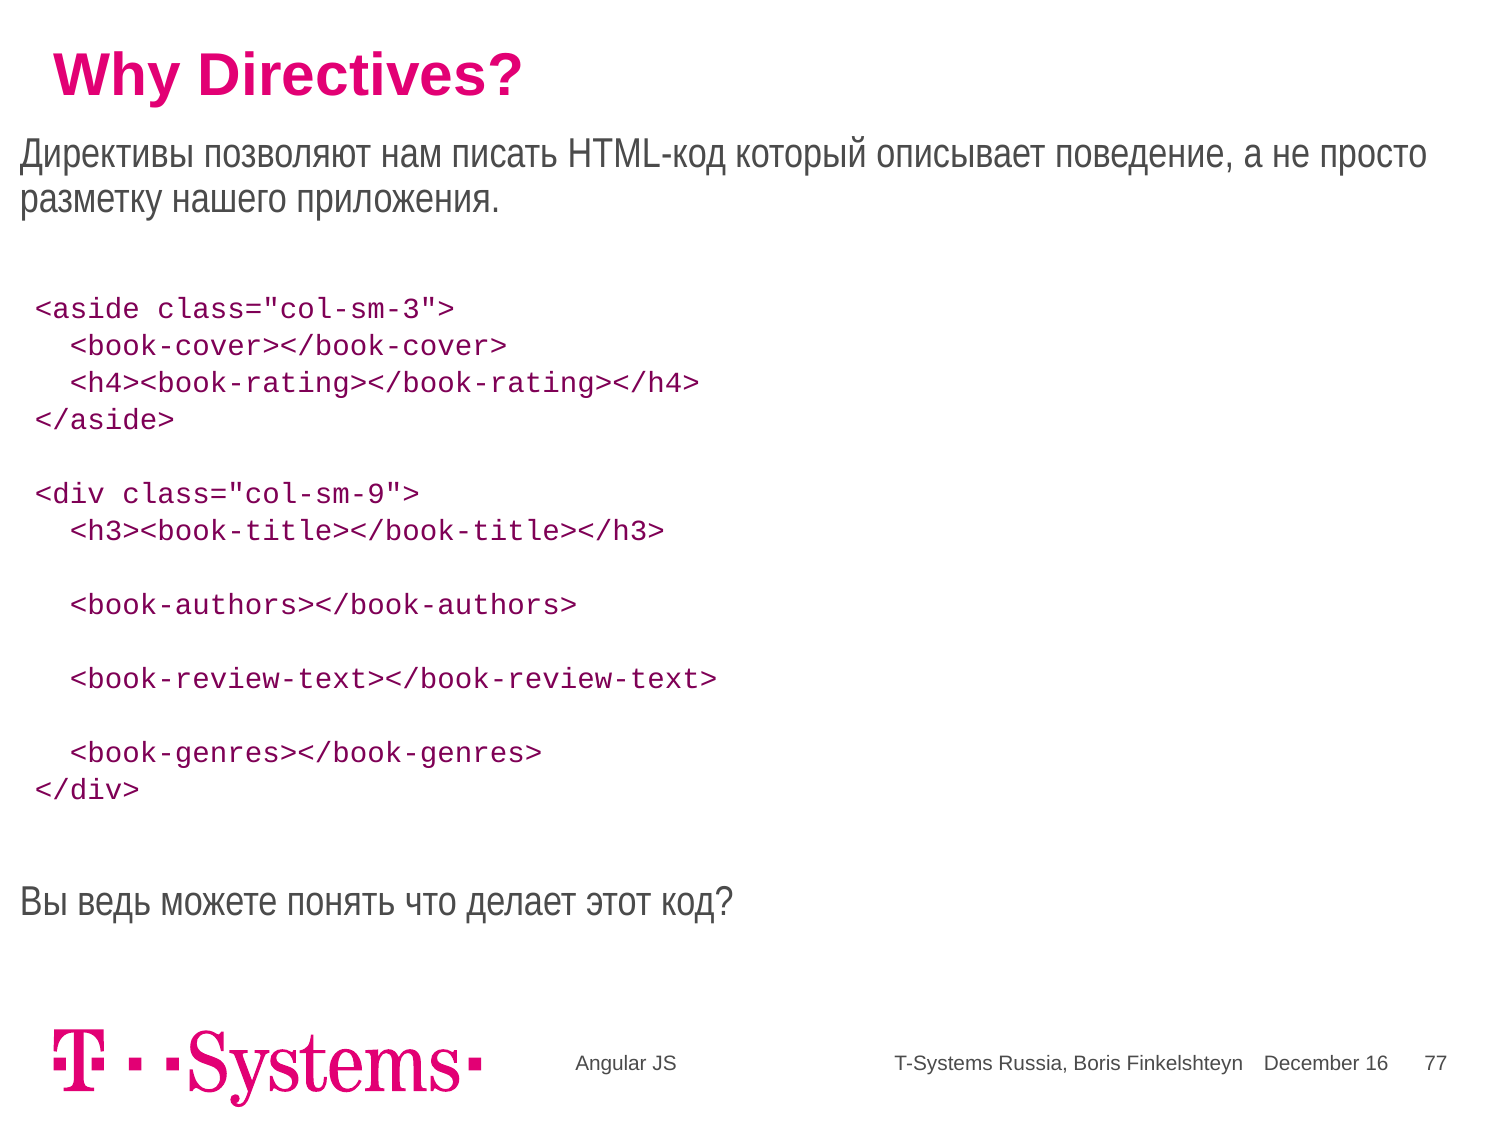

# Why Directives?
Директивы позволяют нам писать HTML-код который описывает поведение, а не просто разметку нашего приложения.
| <aside class="col-sm-3"> <book-cover></book-cover> <h4><book-rating></book-rating></h4> </aside> <div class="col-sm-9"> <h3><book-title></book-title></h3> <book-authors></book-authors> <book-review-text></book-review-text> <book-genres></book-genres> </div> |
| --- |
Вы ведь можете понять что делает этот код?
Angular JS                                      T-Systems Russia, Boris Finkelshteyn
December 16
77